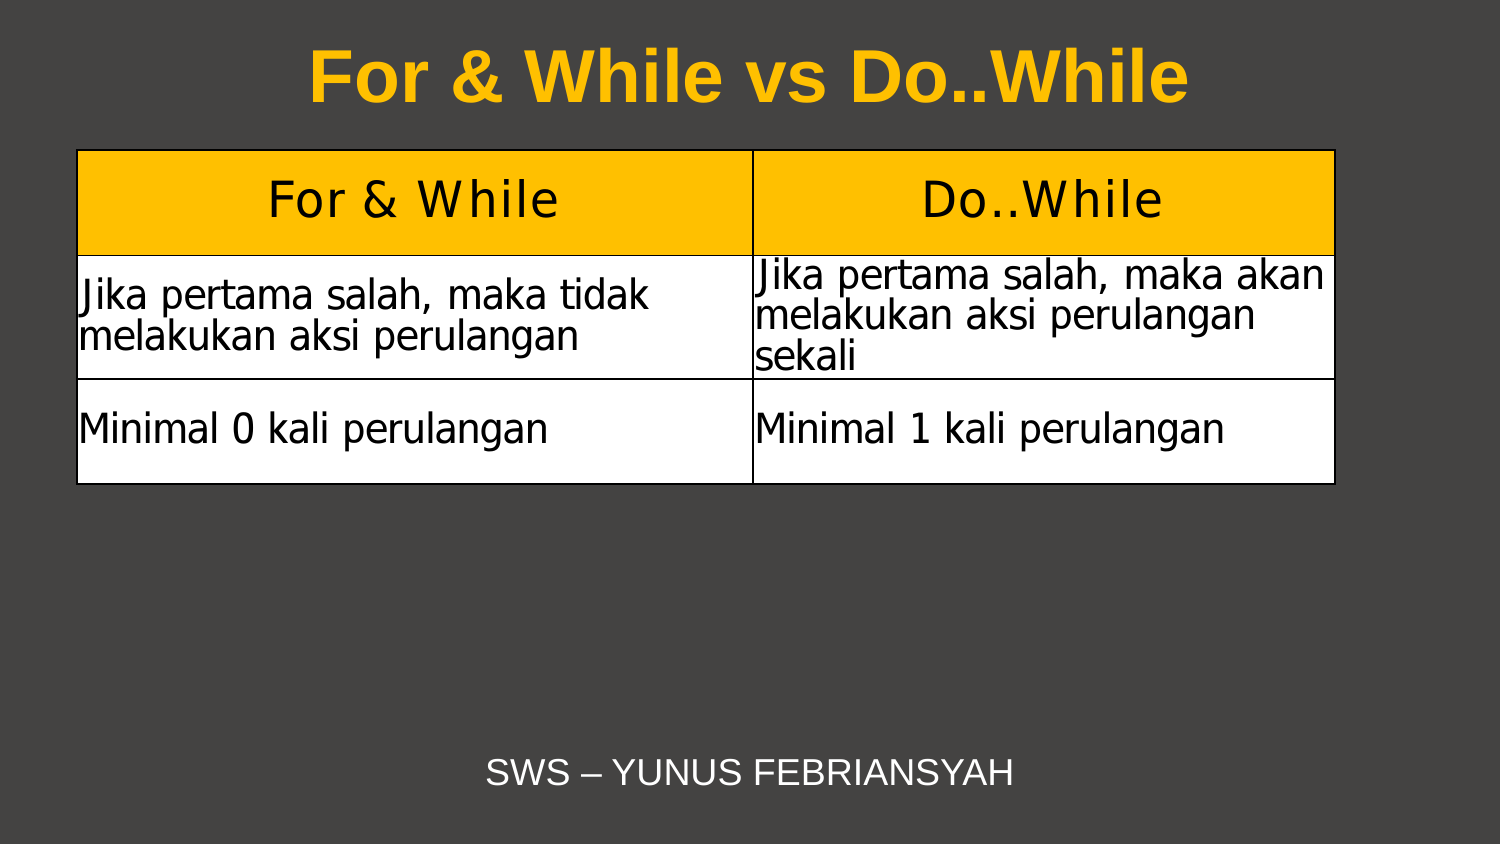

For & While vs Do..While
| For & While | Do..While |
| --- | --- |
| Jika pertama salah, maka tidak melakukan aksi perulangan | Jika pertama salah, maka akan melakukan aksi perulangan sekali |
| Minimal 0 kali perulangan | Minimal 1 kali perulangan |